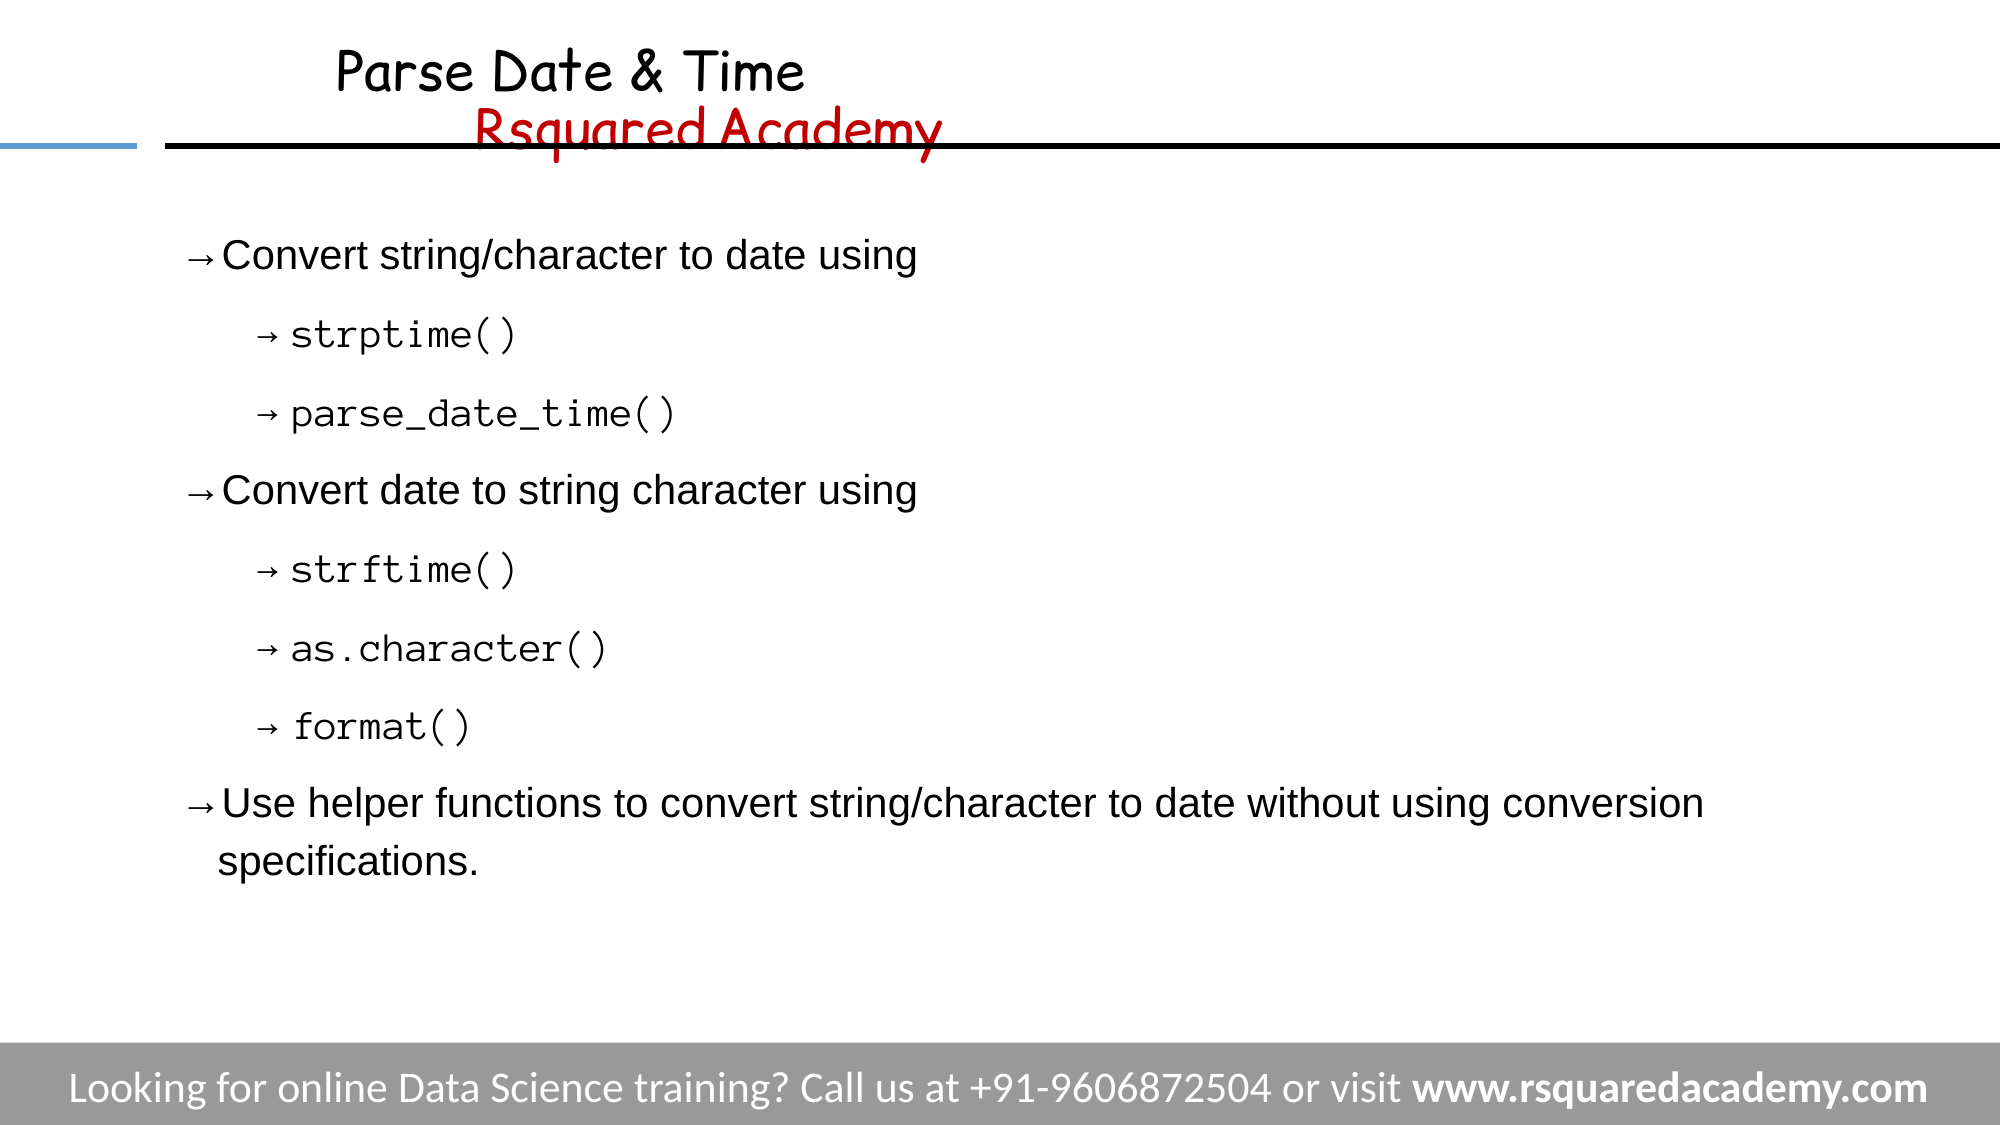

# Parse Date & Time			 	               	                  Rsquared Academy
Convert string/character to date using
strptime()
parse_date_time()
Convert date to string character using
strftime()
as.character()
format()
Use helper functions to convert string/character to date without using conversion specifications.

Looking for online Data Science training? Call us at +91-9606872504 or visit www.rsquaredacademy.com
30